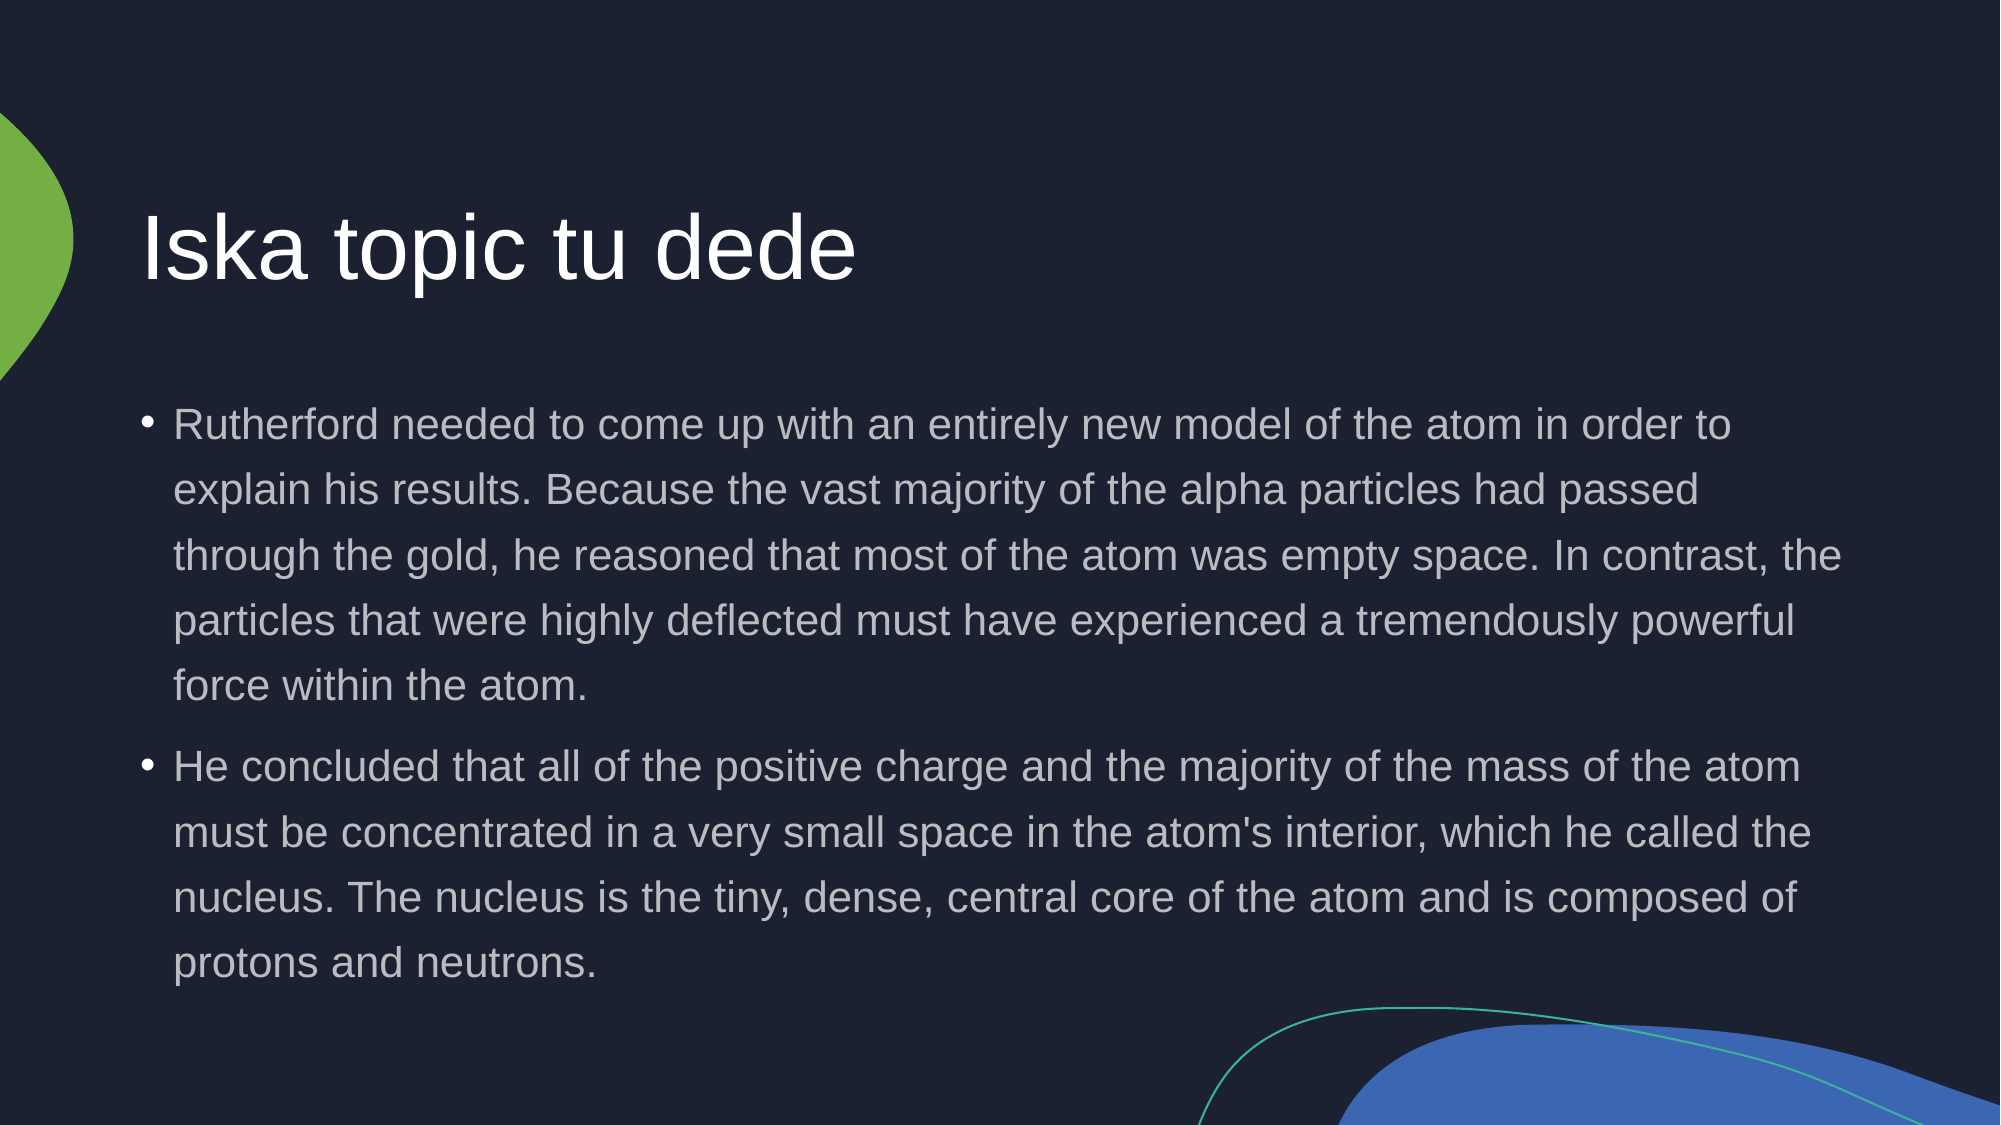

# Iska topic tu dede
Rutherford needed to come up with an entirely new model of the atom in order to explain his results. Because the vast majority of the alpha particles had passed through the gold, he reasoned that most of the atom was empty space. In contrast, the particles that were highly deflected must have experienced a tremendously powerful force within the atom.
He concluded that all of the positive charge and the majority of the mass of the atom must be concentrated in a very small space in the atom's interior, which he called the nucleus. The nucleus is the tiny, dense, central core of the atom and is composed of protons and neutrons.